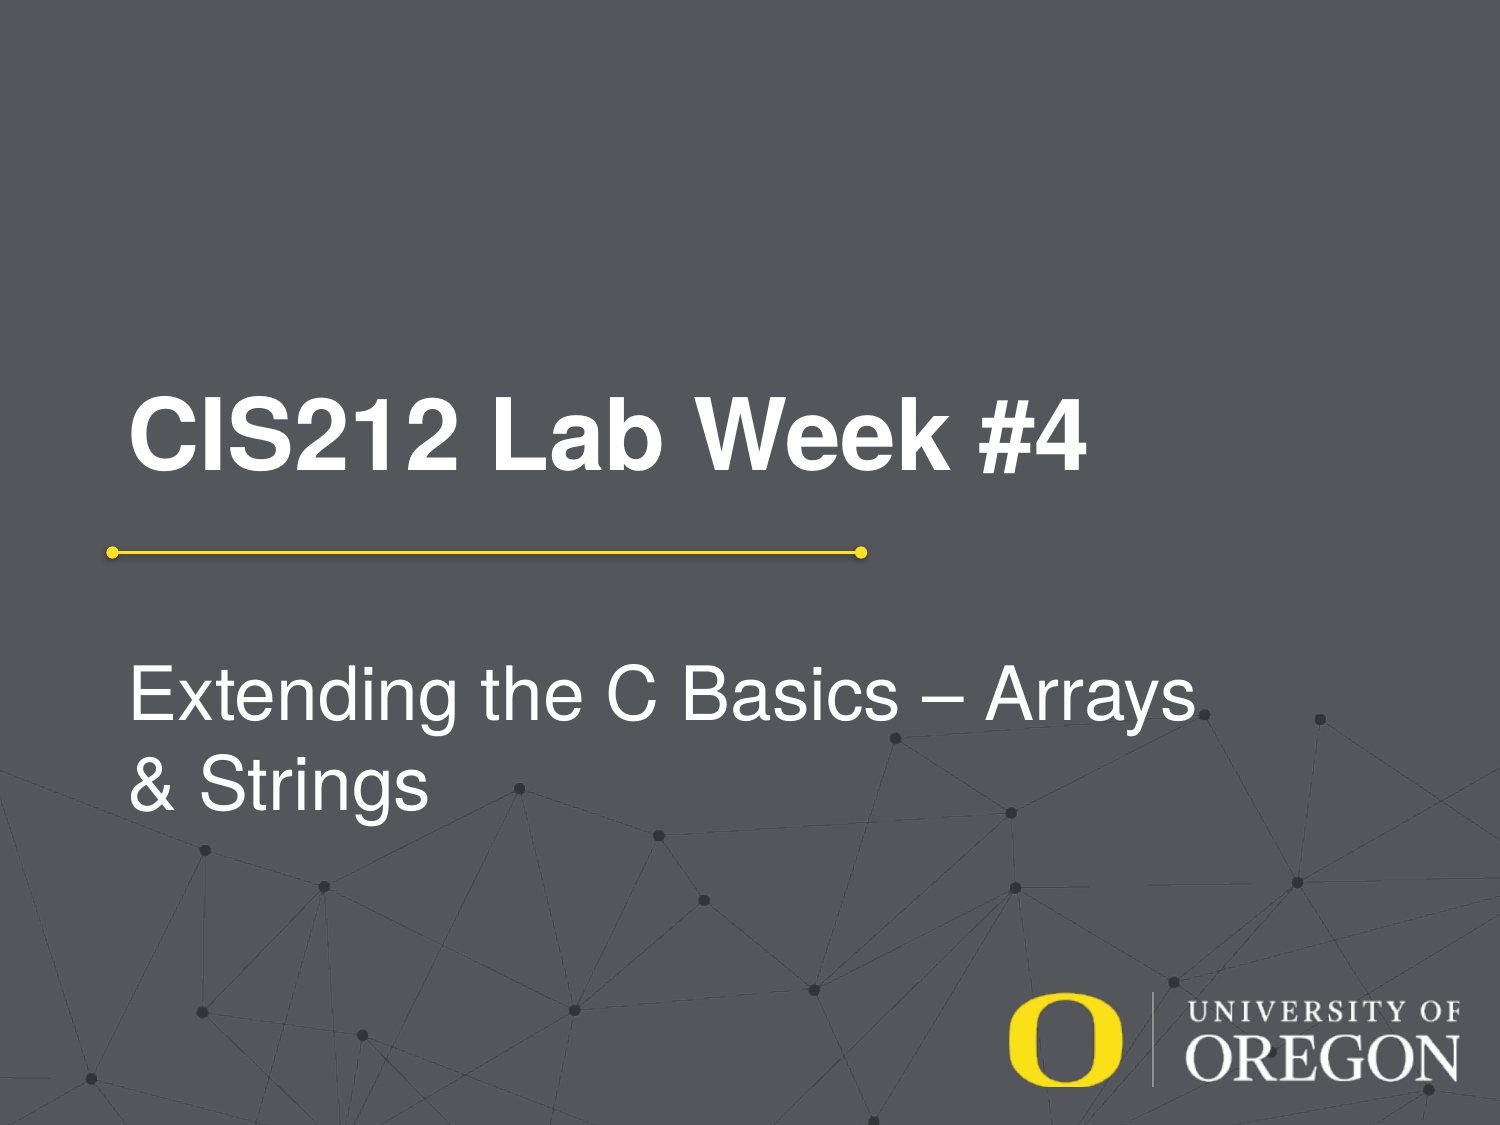

# CIS212 Lab Week #4
Extending the C Basics – Arrays & Strings